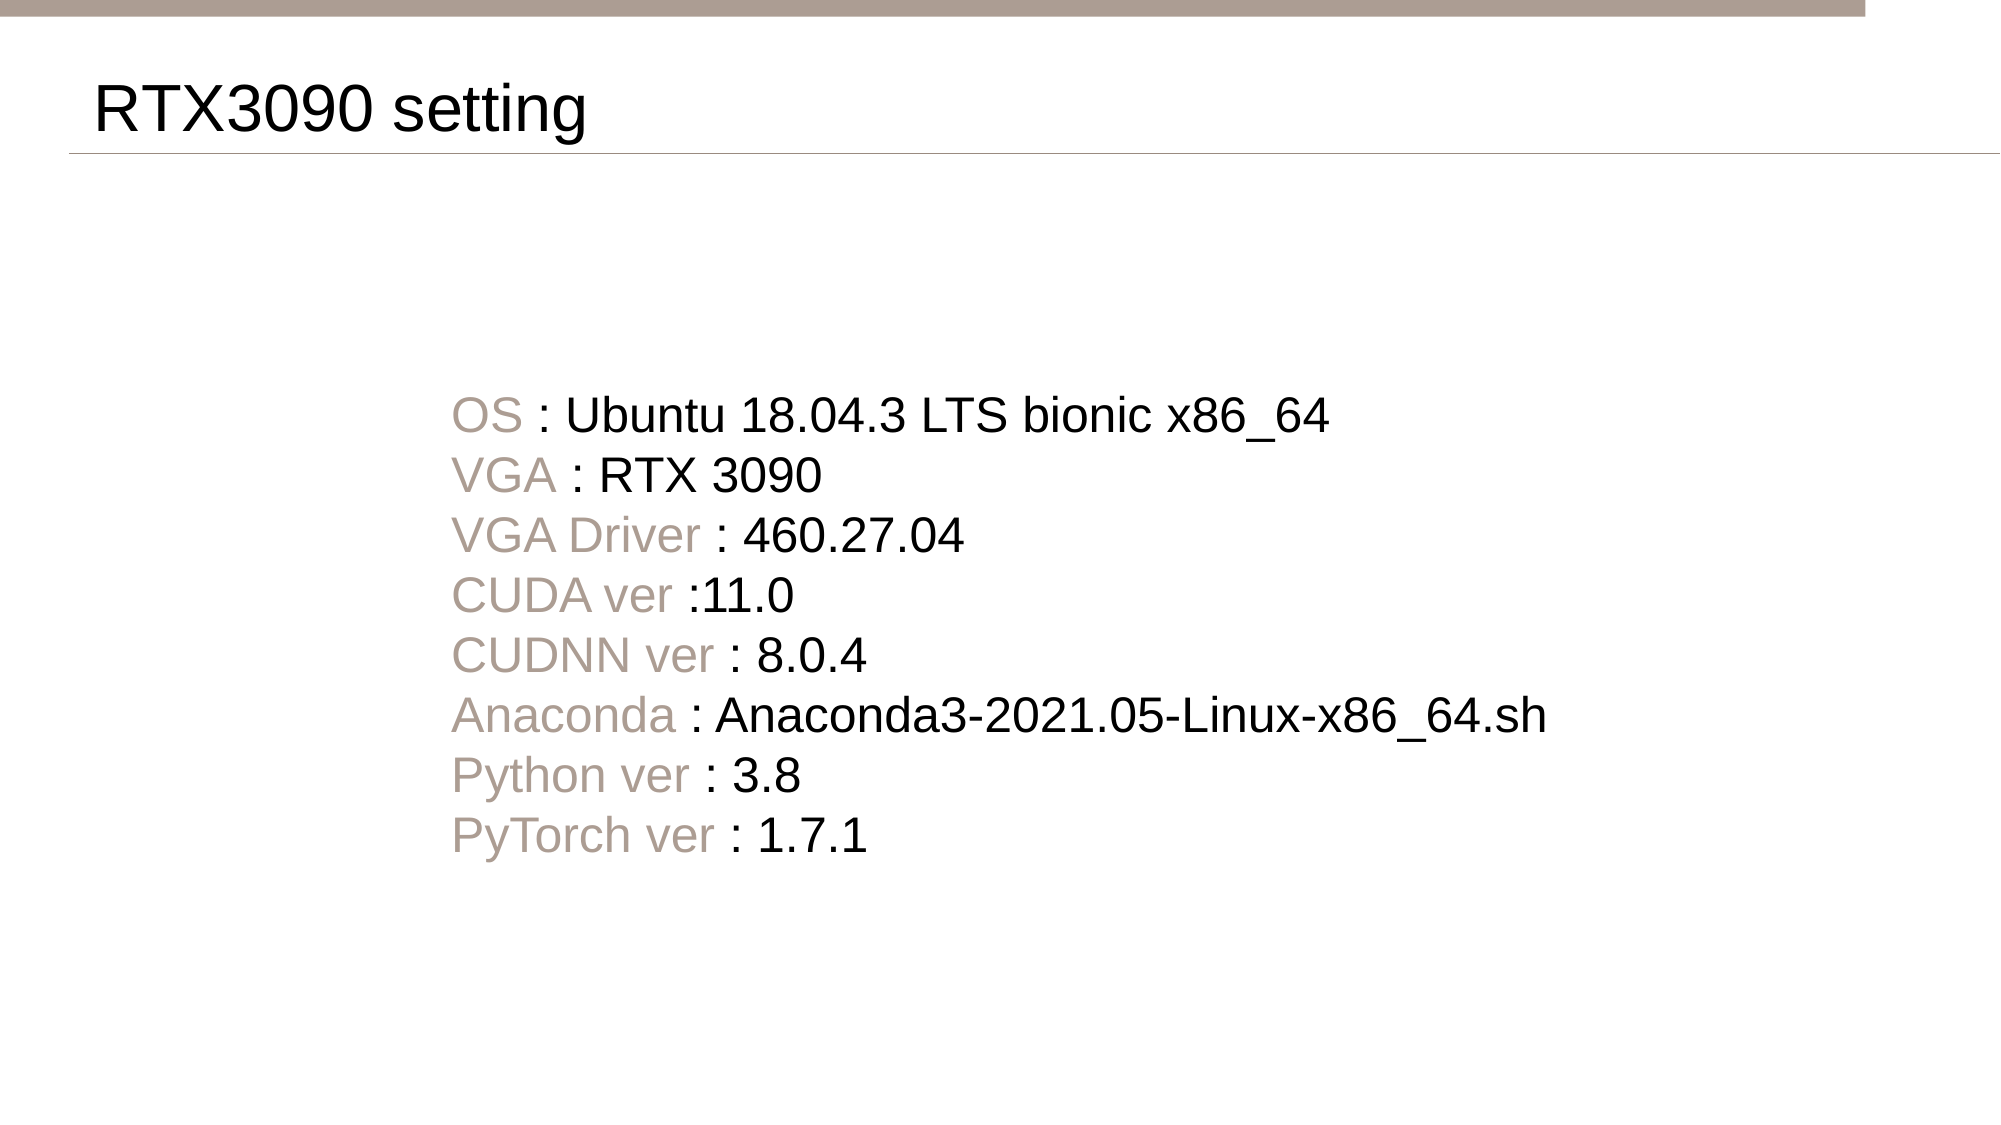

RTX3090 setting
OS : Ubuntu 18.04.3 LTS bionic x86_64
VGA : RTX 3090
VGA Driver : 460.27.04
CUDA ver :11.0
CUDNN ver : 8.0.4
Anaconda : Anaconda3-2021.05-Linux-x86_64.sh
Python ver : 3.8
PyTorch ver : 1.7.1